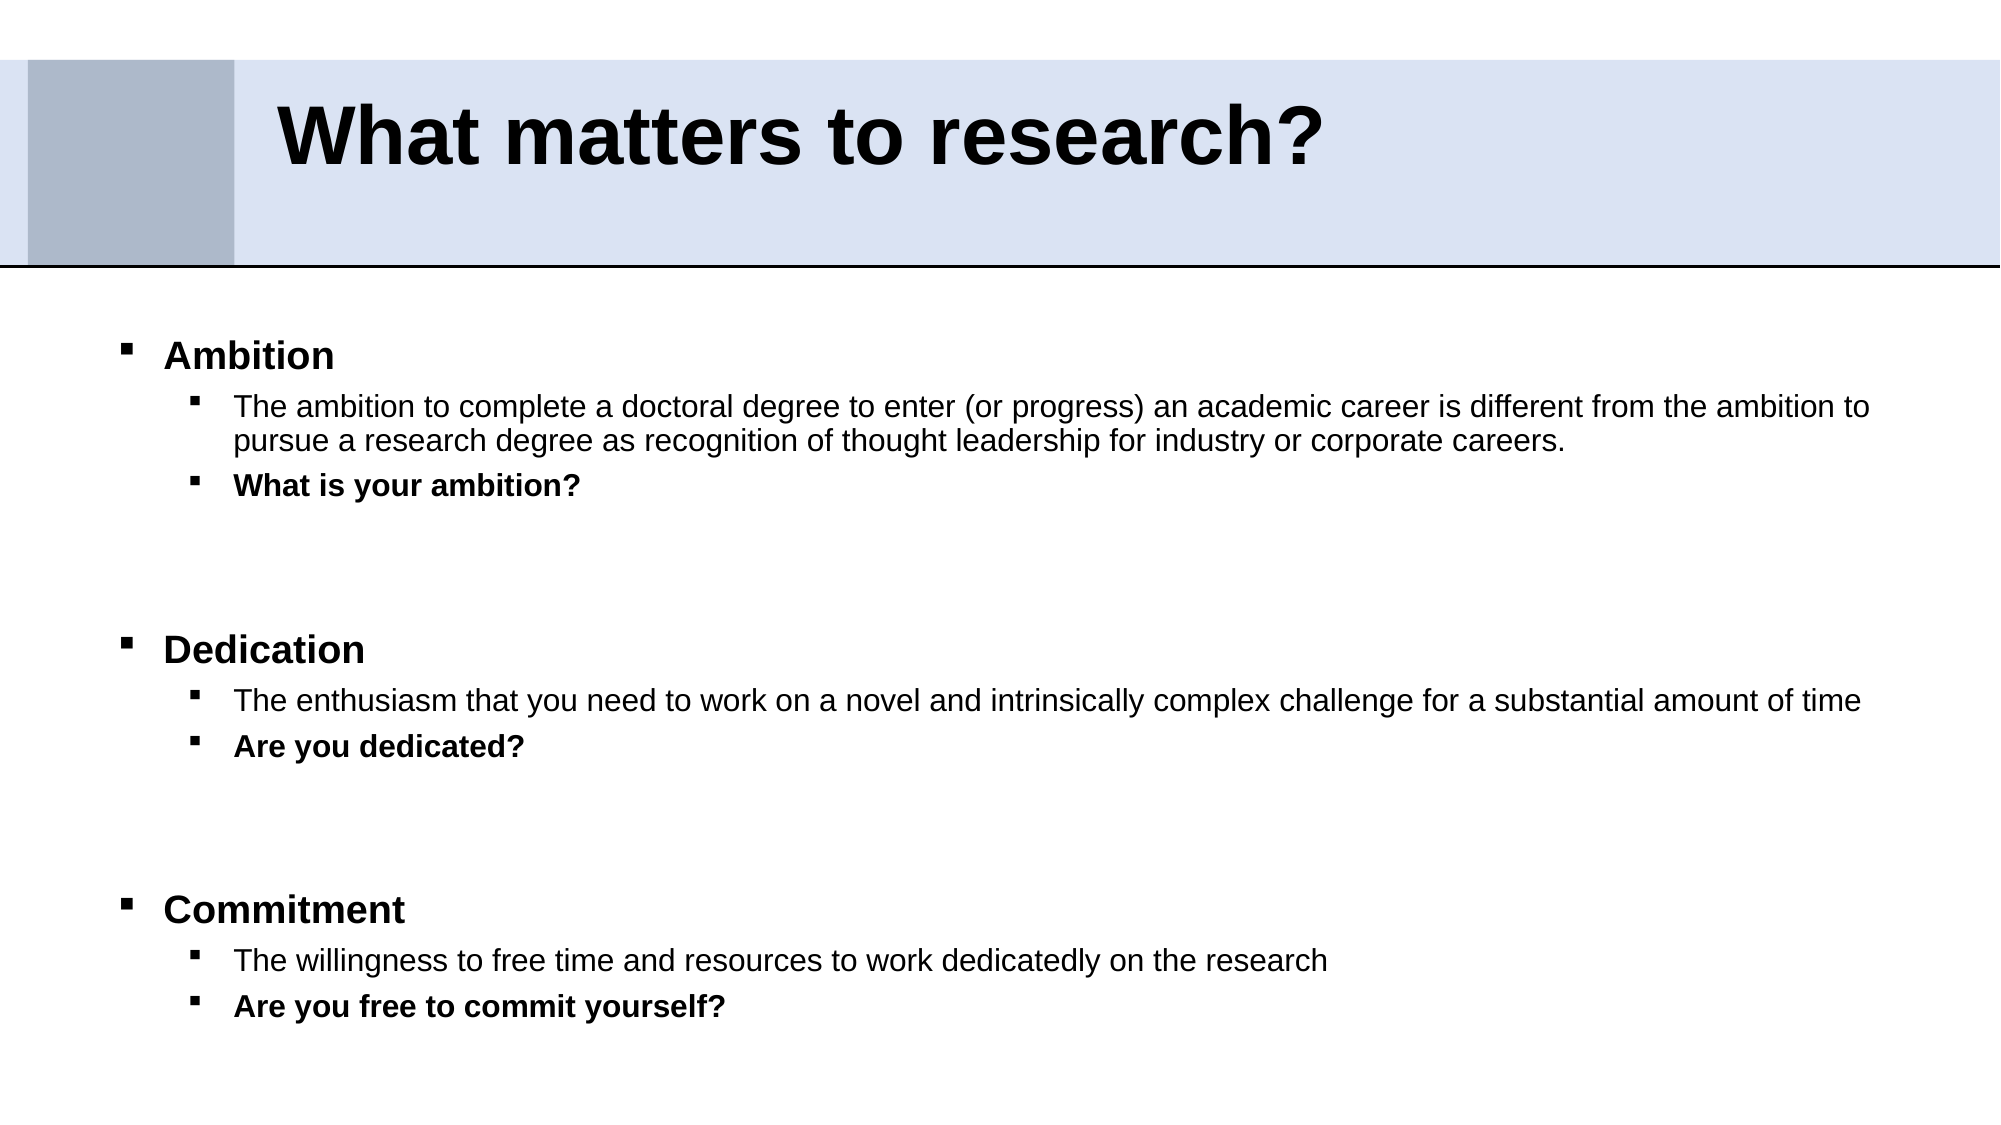

# What matters to research?

Ambition
The ambition to complete a doctoral degree to enter (or progress) an academic career is different from the ambition to pursue a research degree as recognition of thought leadership for industry or corporate careers.
What is your ambition?

Dedication
The enthusiasm that you need to work on a novel and intrinsically complex challenge for a substantial amount of time
Are you dedicated?

Commitment
The willingness to free time and resources to work dedicatedly on the research
Are you free to commit yourself?